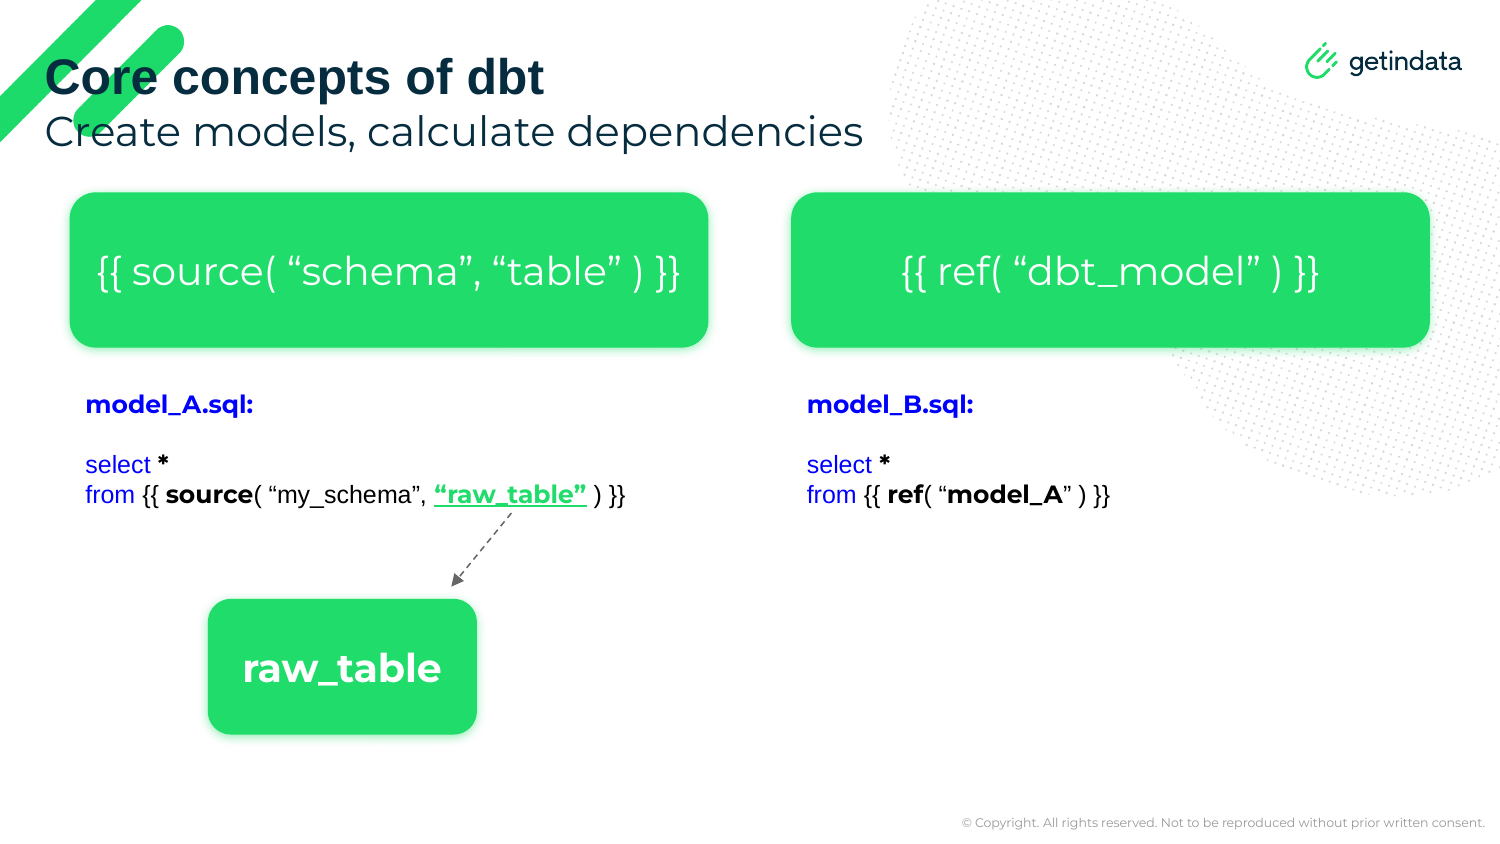

# Core concepts of dbt
Create models, calculate dependencies

{{ source( “schema”, “table” ) }}
{{ ref( “dbt_model” ) }}
model_A.sql:

select *
from {{ source( “my_schema”, “raw_table” ) }}
model_B.sql:

select *
from {{ ref( “model_A” ) }}
raw_table